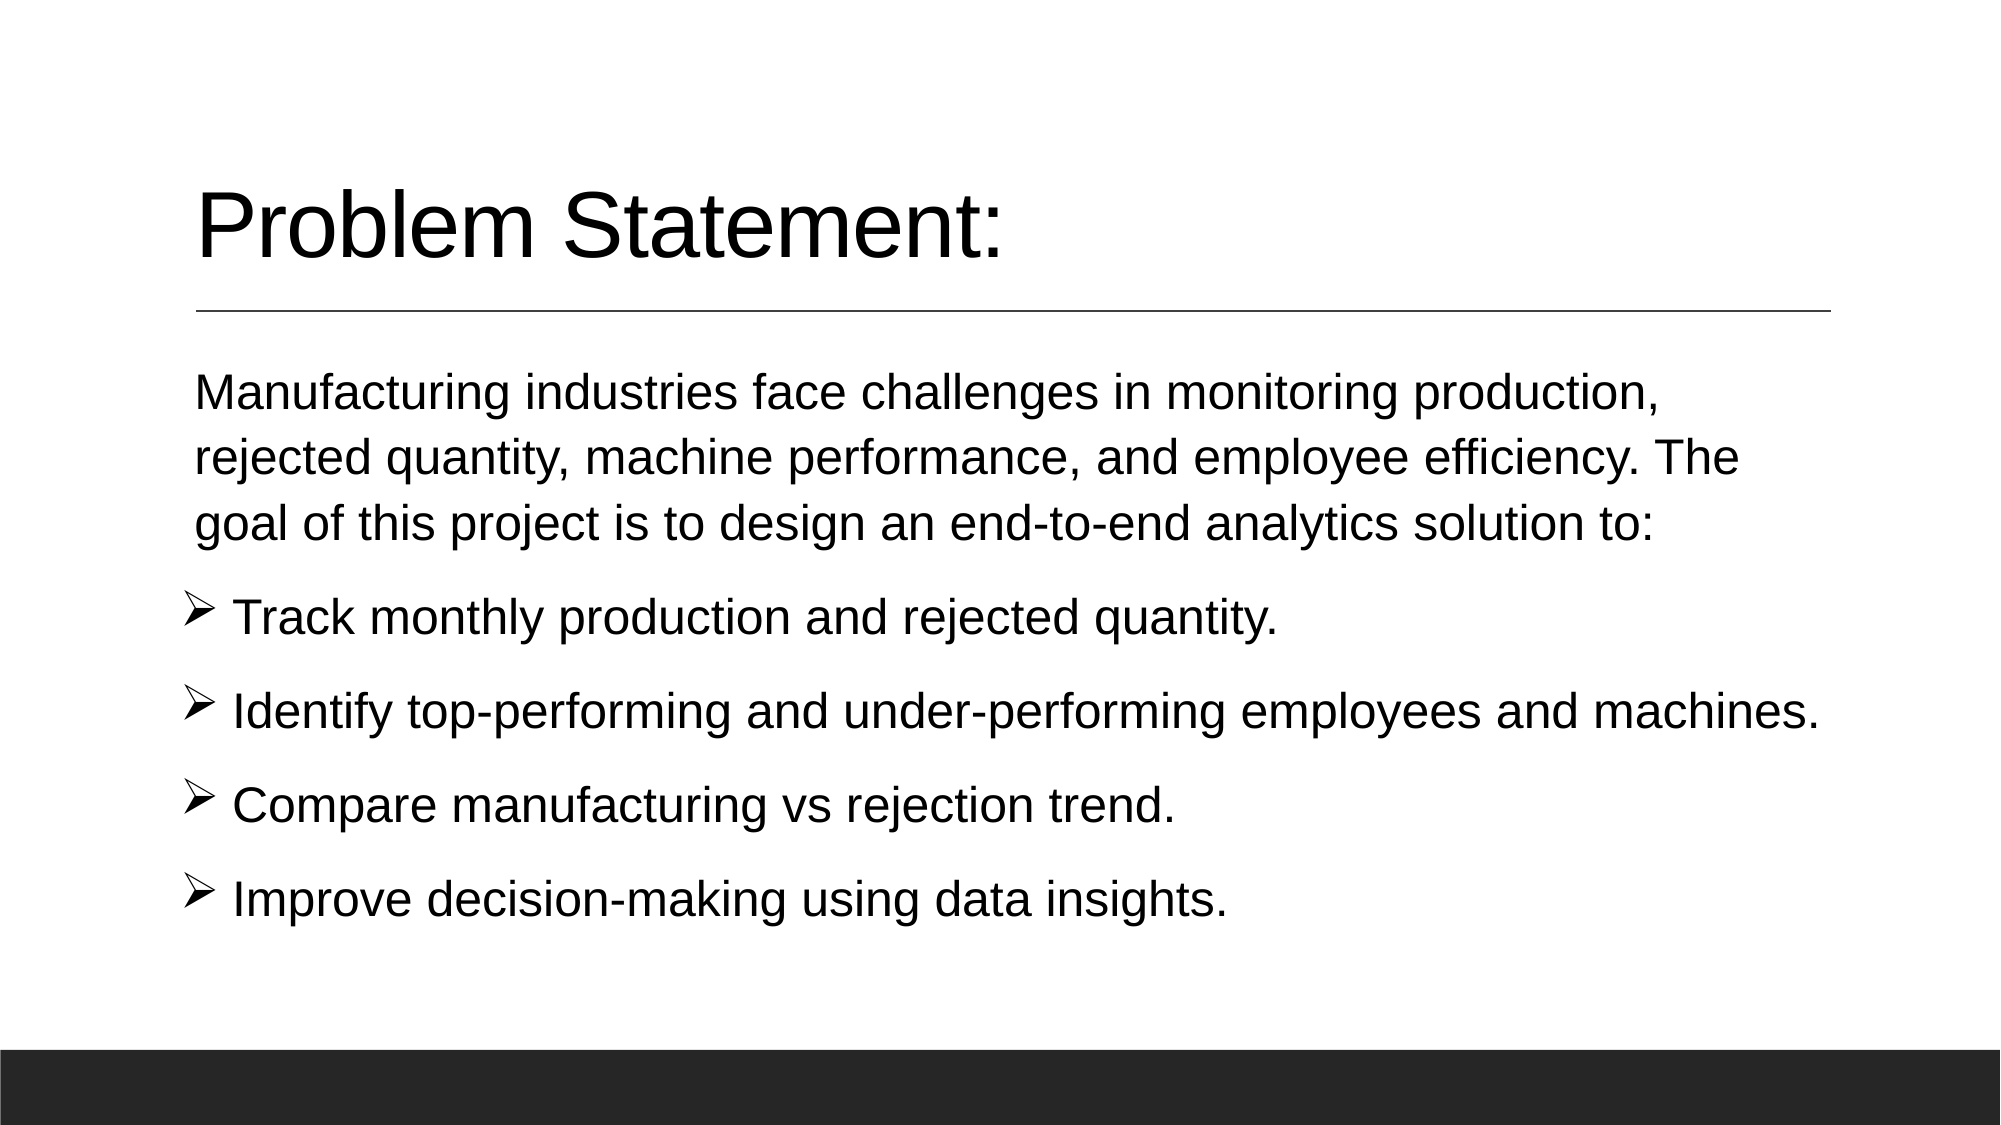

# Problem Statement:
Manufacturing industries face challenges in monitoring production, rejected quantity, machine performance, and employee efficiency. The goal of this project is to design an end-to-end analytics solution to:
 Track monthly production and rejected quantity.
 Identify top-performing and under-performing employees and machines.
 Compare manufacturing vs rejection trend.
 Improve decision-making using data insights.